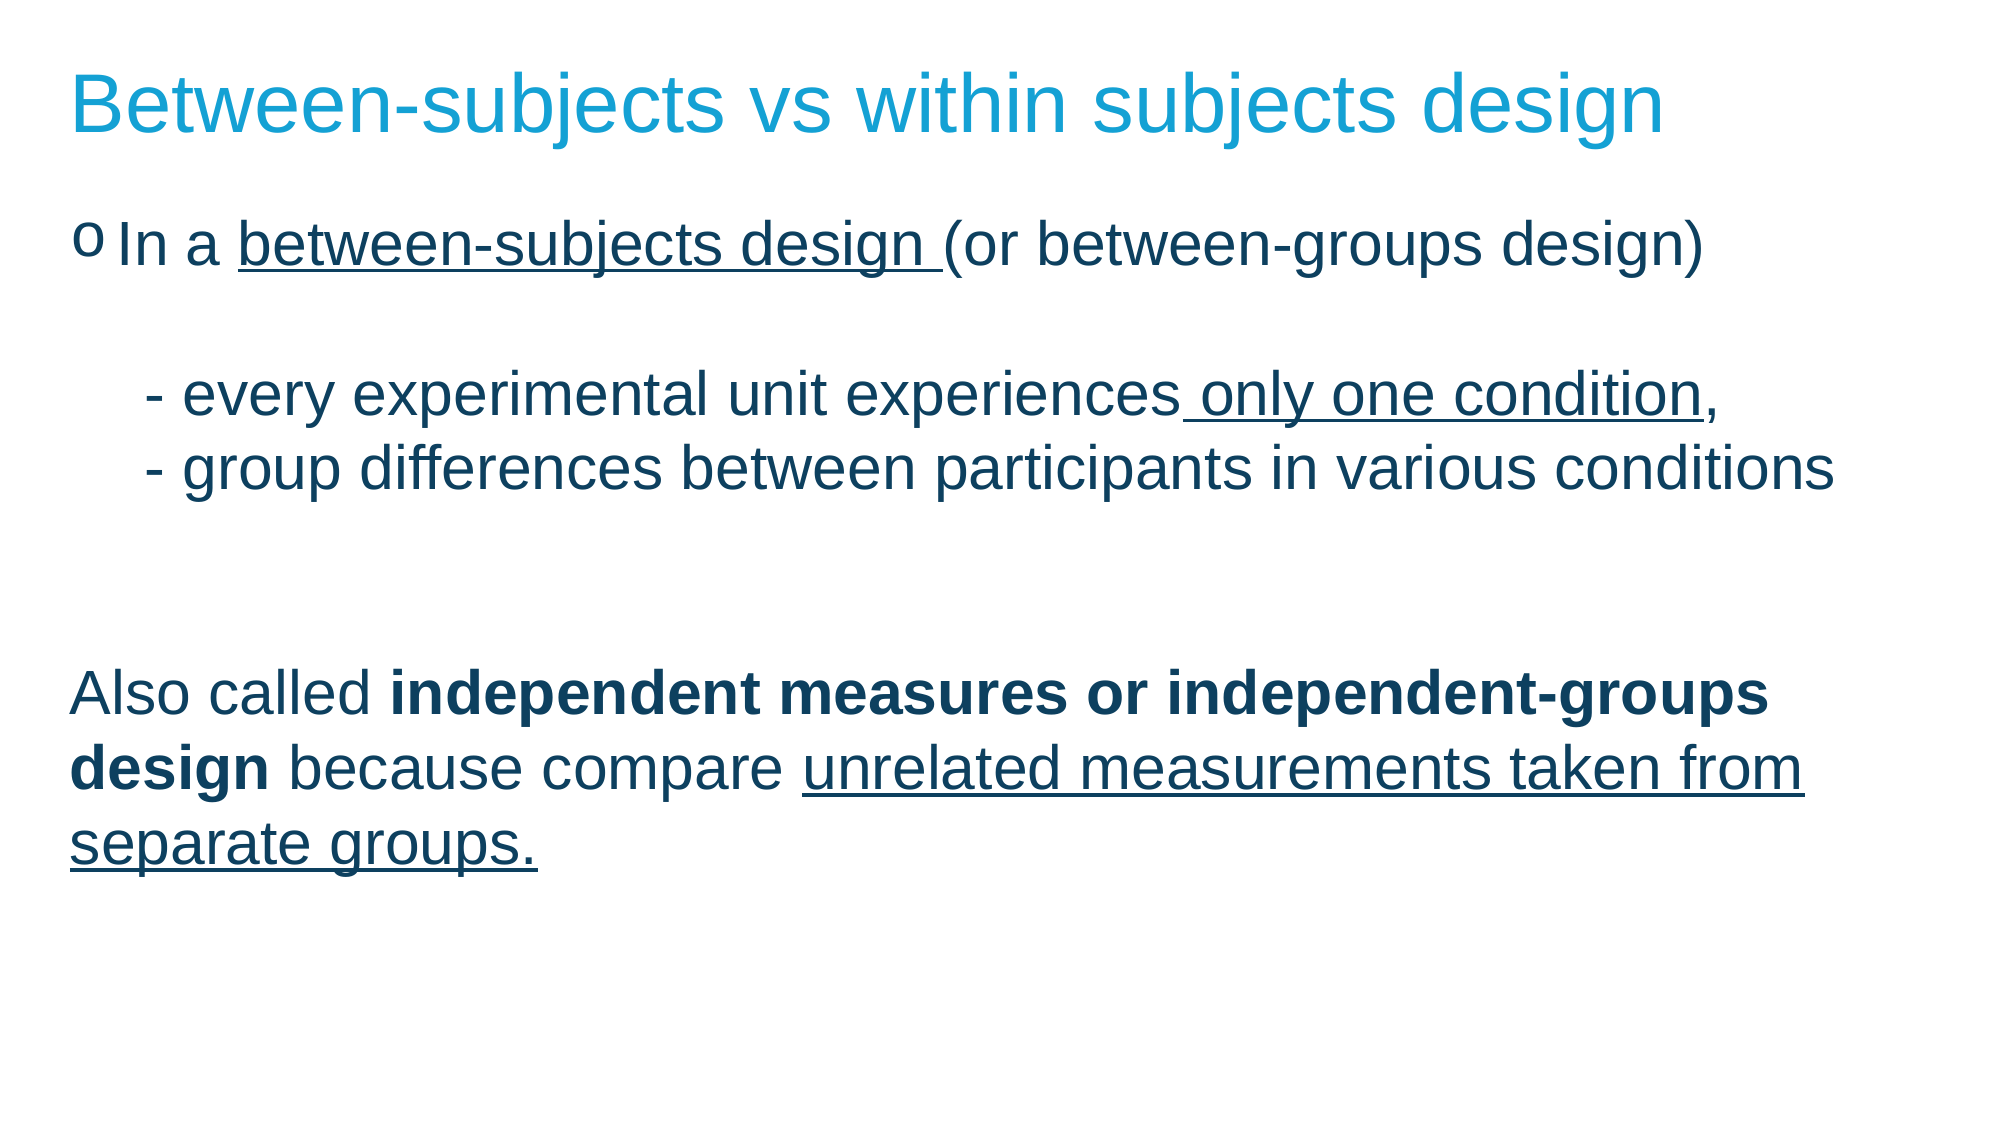

Between-subjects vs within subjects design
In a between-subjects design (or between-groups design)

- every experimental unit experiences only one condition,
- group differences between participants in various conditions

Also called independent measures or independent-groups design because compare unrelated measurements taken from separate groups.